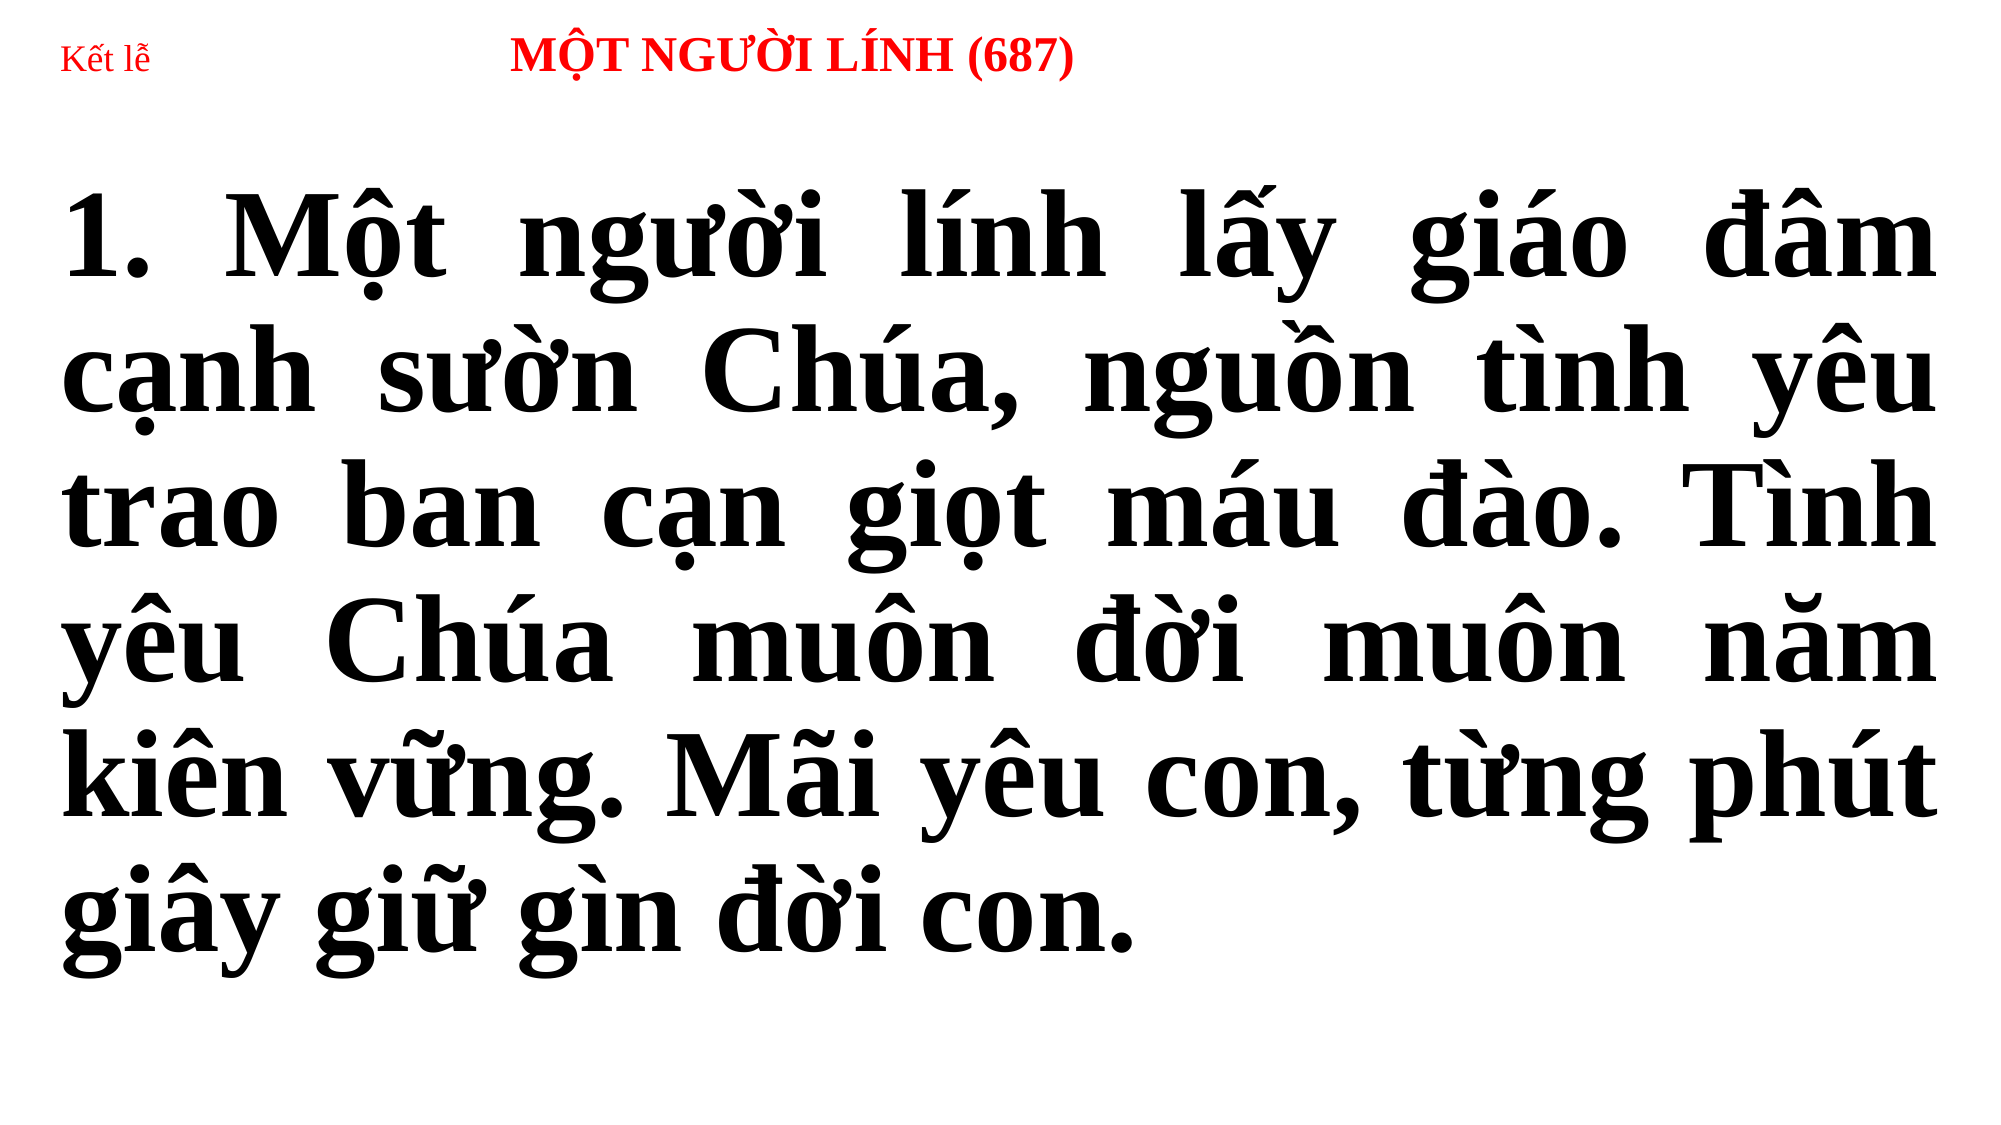

# Kết lễ                              	MỘT NGƯỜI LÍNH (687)
1. Một người lính lấy giáo đâm cạnh sườn Chúa, nguồn tình yêu trao ban cạn giọt máu đào. Tình yêu Chúa muôn đời muôn năm kiên vững. Mãi yêu con, từng phút giây giữ gìn đời con.